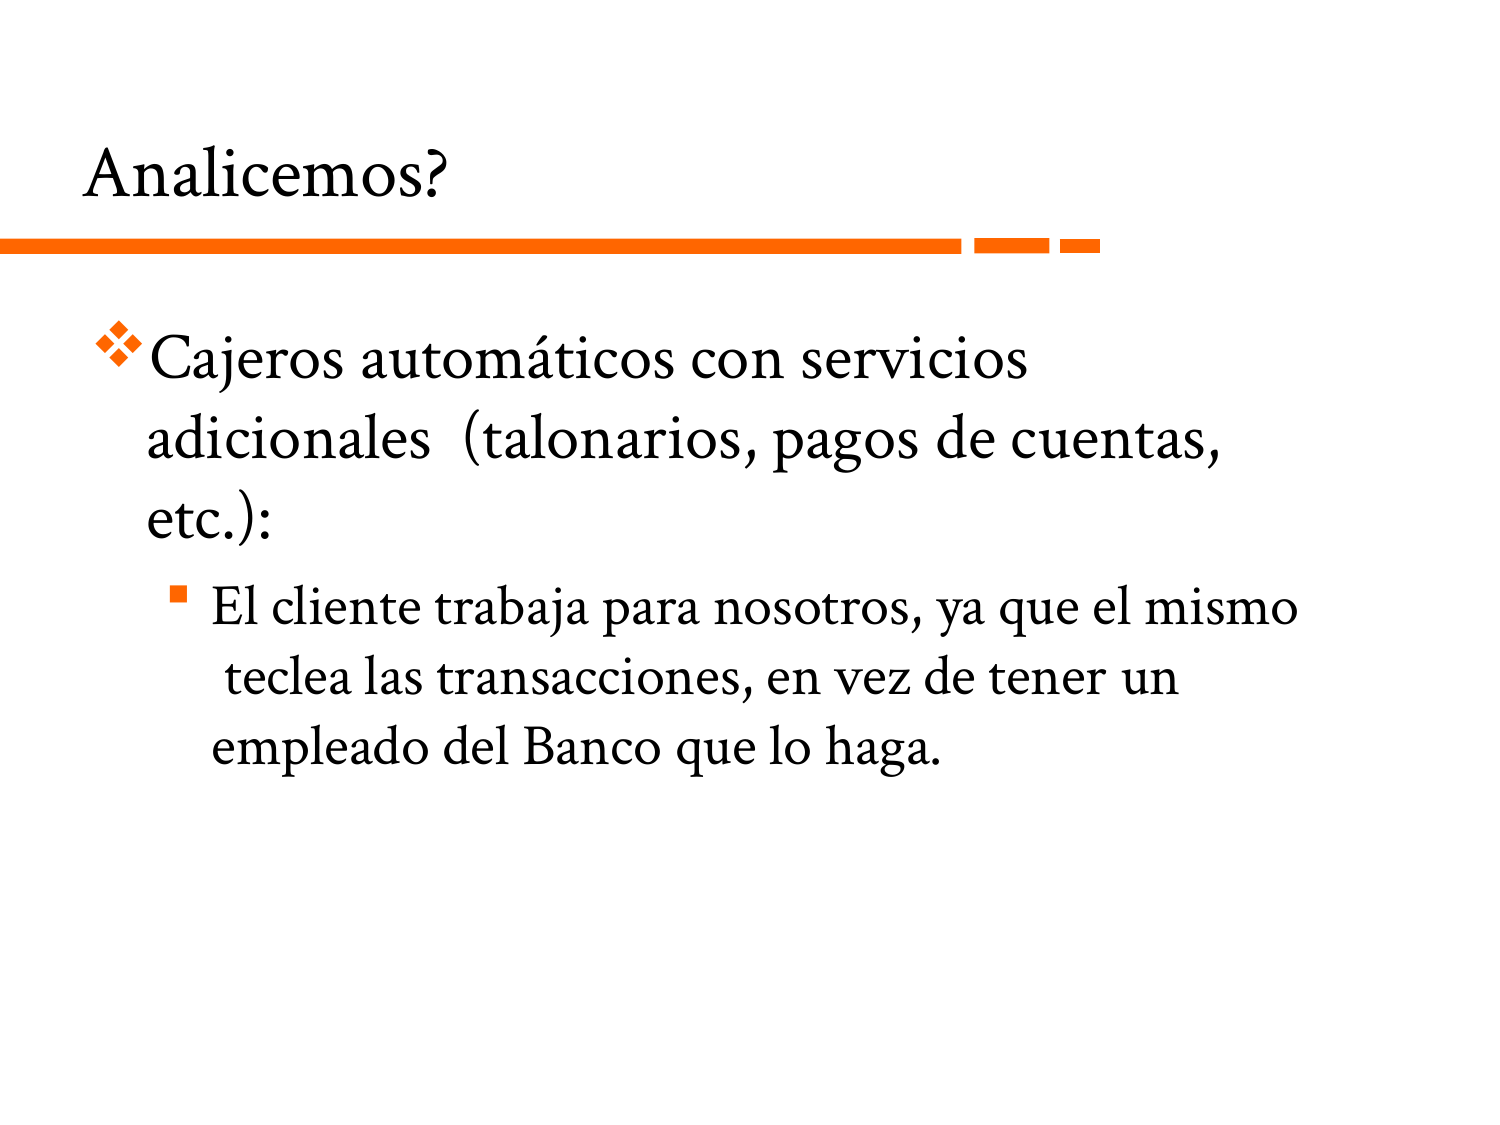

# Analicemos?

Cajeros automáticos con servicios adicionales  (talonarios, pagos de cuentas, etc.):
El cliente trabaja para nosotros, ya que el mismo  teclea las transacciones, en vez de tener un  empleado del Banco que lo haga.